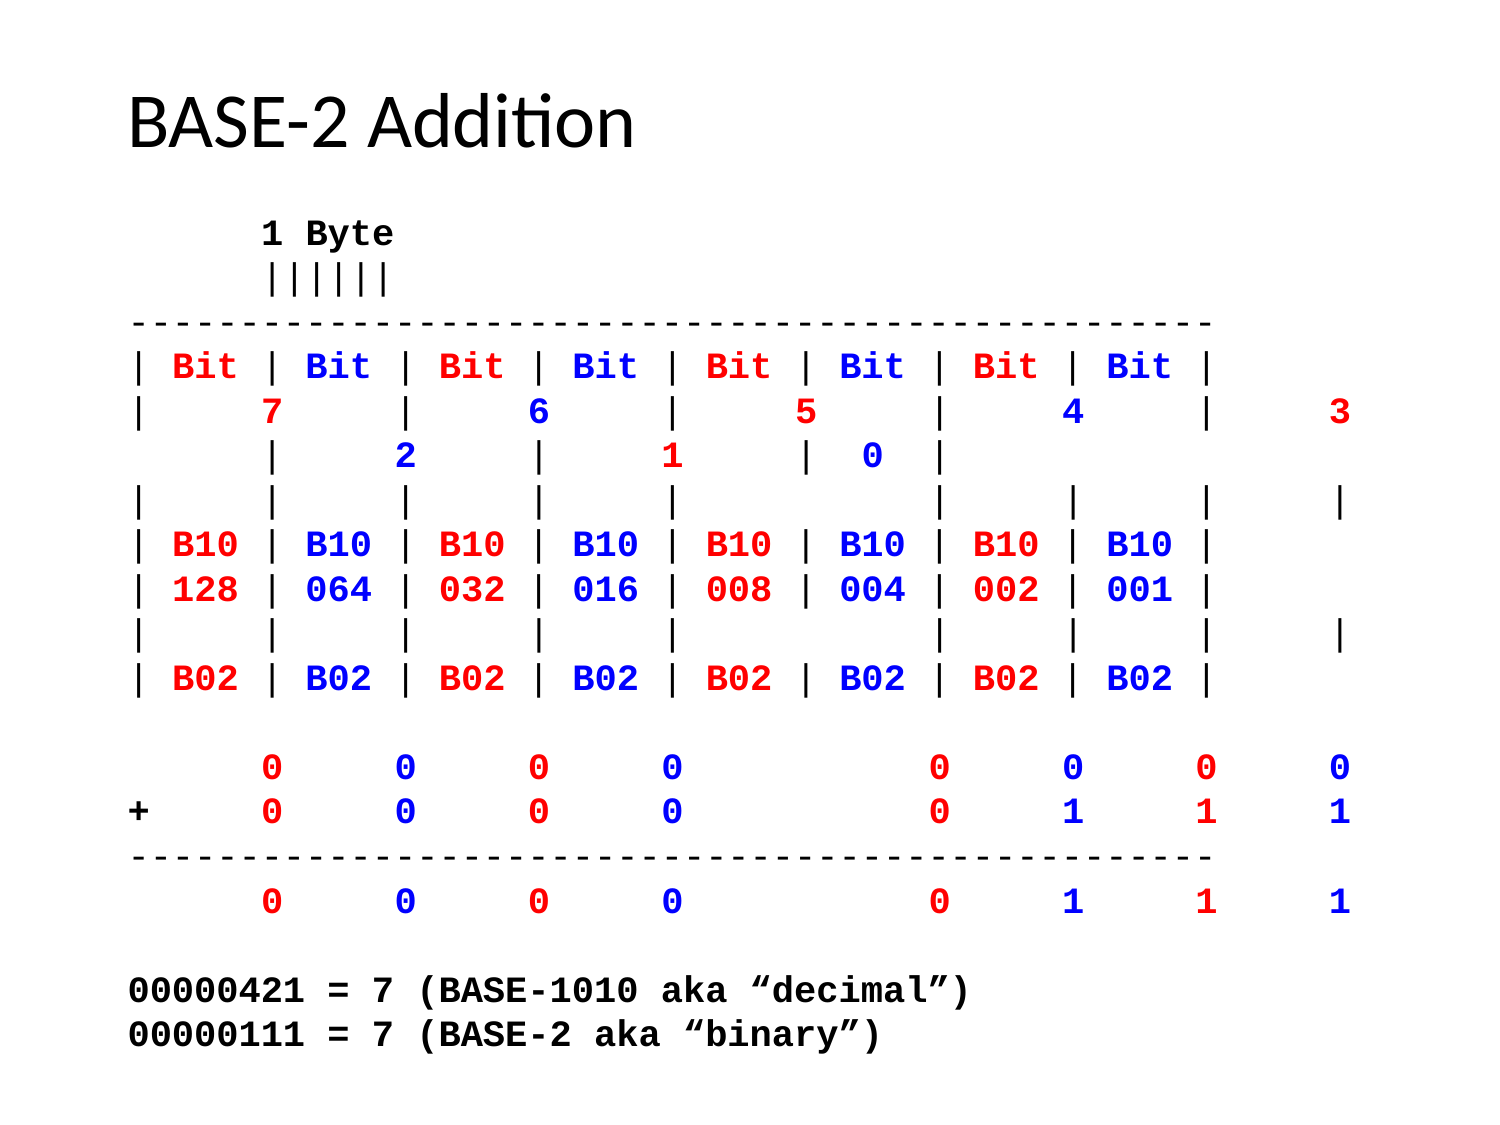

# BASE-2 Addition 1 Byte |||||| ------------------------------------------------- | Bit | Bit | Bit | Bit | Bit | Bit | Bit | Bit	| |	7	|	6	|	5	|	4	|	3	|	2	|	1	|  0	| |		|		|		|		|		|		|		|		| | B10	| B10 | B10 | B10 | B10 | B10 | B10 | B10	| | 128	| 064 | 032 | 016 | 008 | 004 | 002 | 001	| |		|		|		|		|		|		|		|		| | B02	| B02 | B02 | B02 | B02 | B02 | B02 | B02	| 0		0		0		0		0		0		0		0 +	0		0		0		0		0		1		1		1 ------------------------------------------------- 0		0		0		0		0		1		1		1 00000421 = 7 (BASE-1010 aka “decimal”) 00000111 = 7 (BASE-2 aka “binary”)